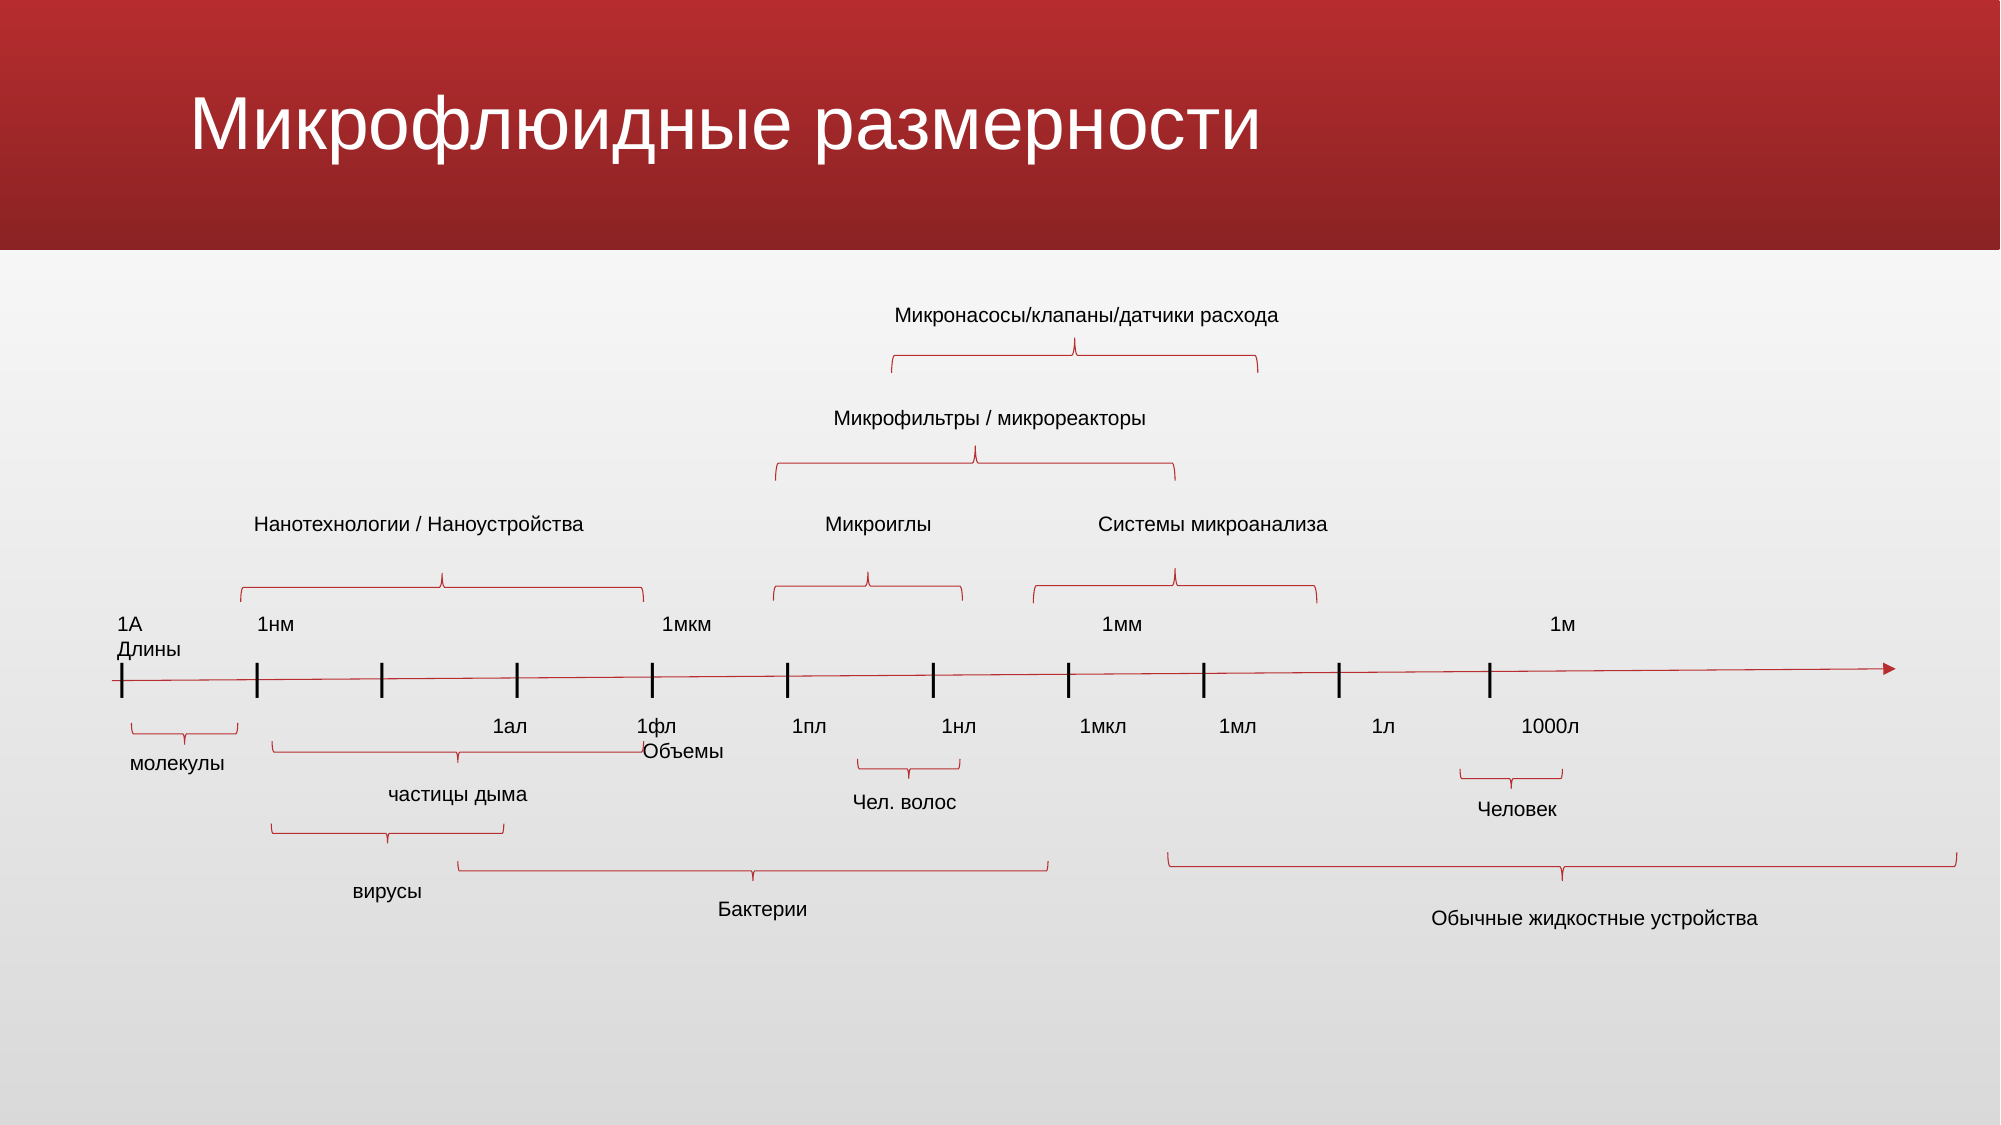

# Микрофлюидные размерности

Микронасосы/клапаны/датчики расхода

Микрофильтры / микрореакторы

Нанотехнологии / Наноустройства                                          Микроиглы                             Системы микроанализа

1А                    1нм                                                                1мкм                                                                    1мм                                                                       1м		               Длины
|            |           |            |            |            |             |            |            |            |             |

1ал                   1фл                    1пл                    1нл                  1мкл                1мл                    1л                      1000л		Объемы

молекулы
частицы дыма
Чел. волос
Человек
вирусы
Бактерии
Обычные жидкостные устройства